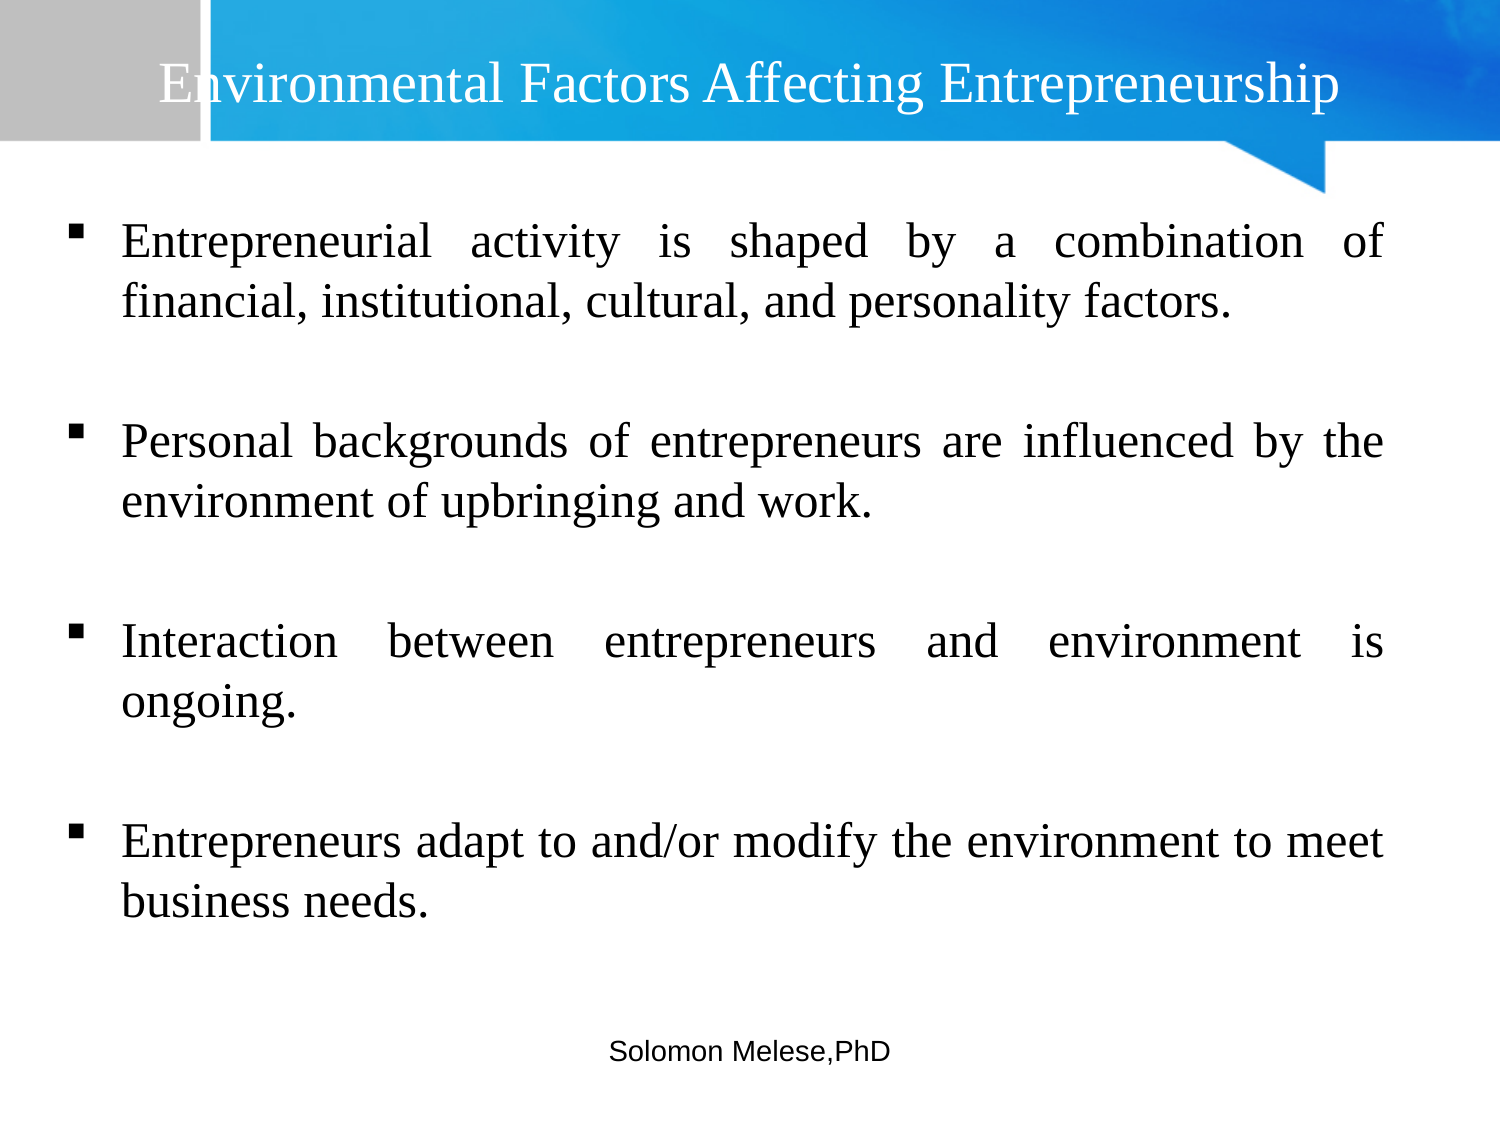

# Environmental Factors Affecting Entrepreneurship
Entrepreneurial activity is shaped by a combination of financial, institutional, cultural, and personality factors.

Personal backgrounds of entrepreneurs are influenced by the environment of upbringing and work.

Interaction between entrepreneurs and environment is ongoing.

Entrepreneurs adapt to and/or modify the environment to meet business needs.
Solomon Melese,PhD
31